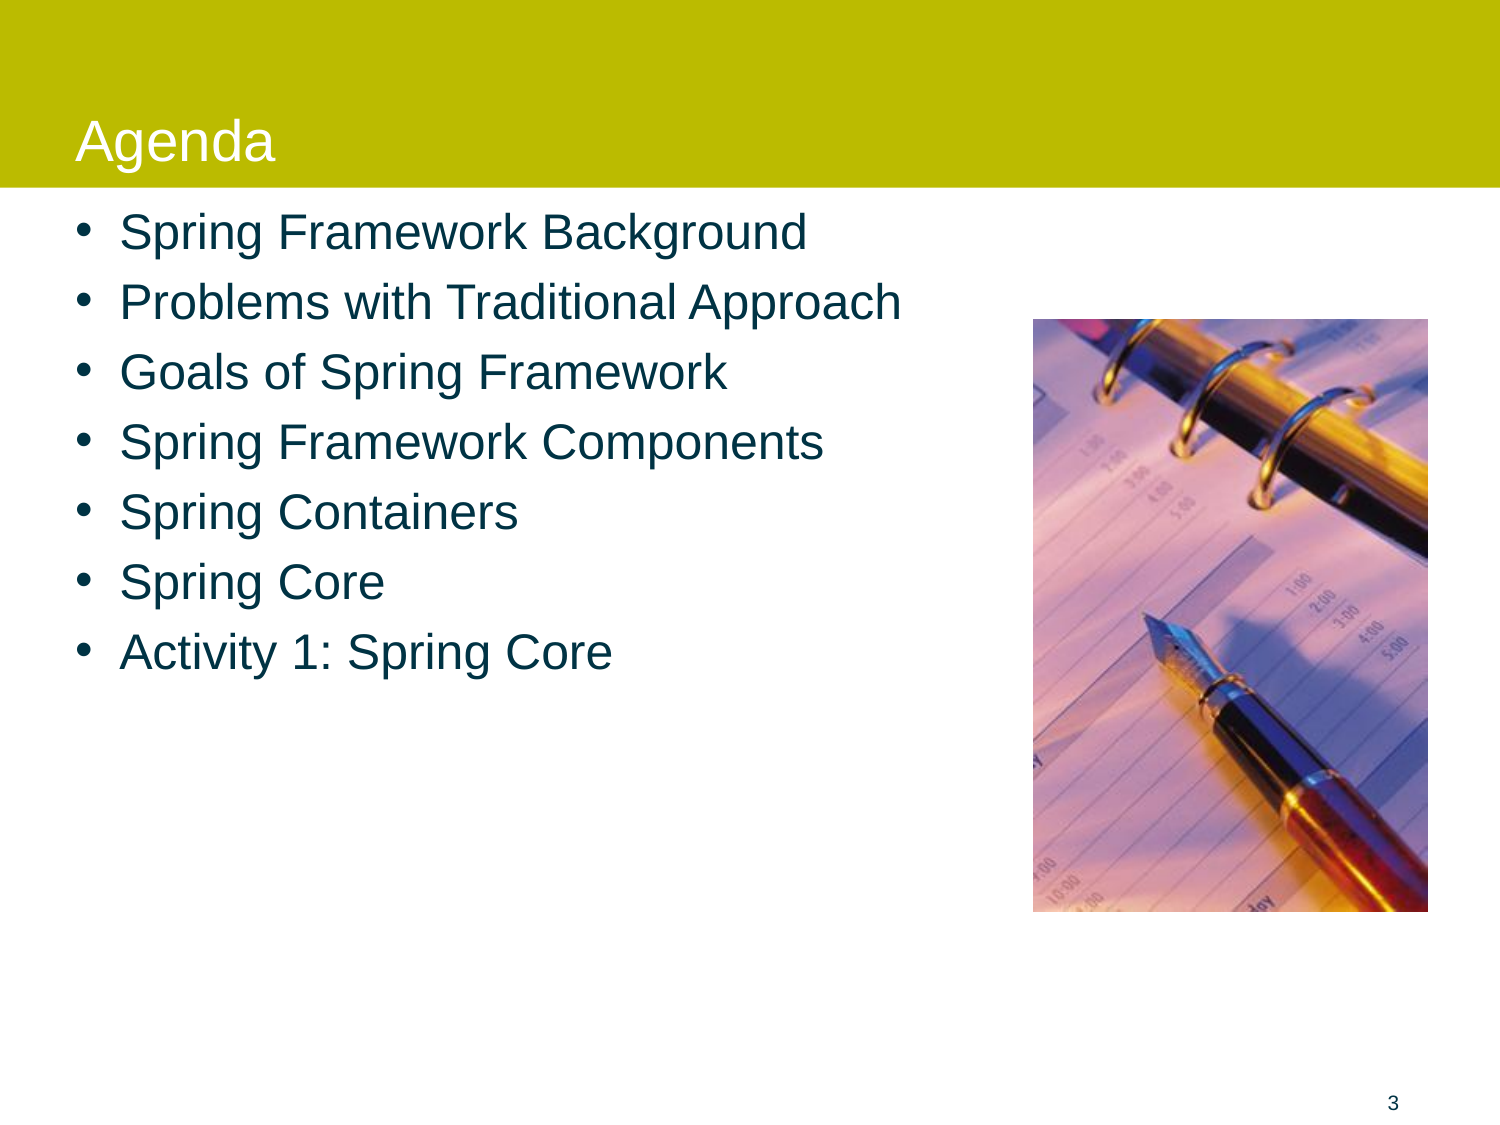

# Agenda

Spring Framework Background
Problems with Traditional Approach
Goals of Spring Framework
Spring Framework Components
Spring Containers
Spring Core
Activity 1: Spring Core

3